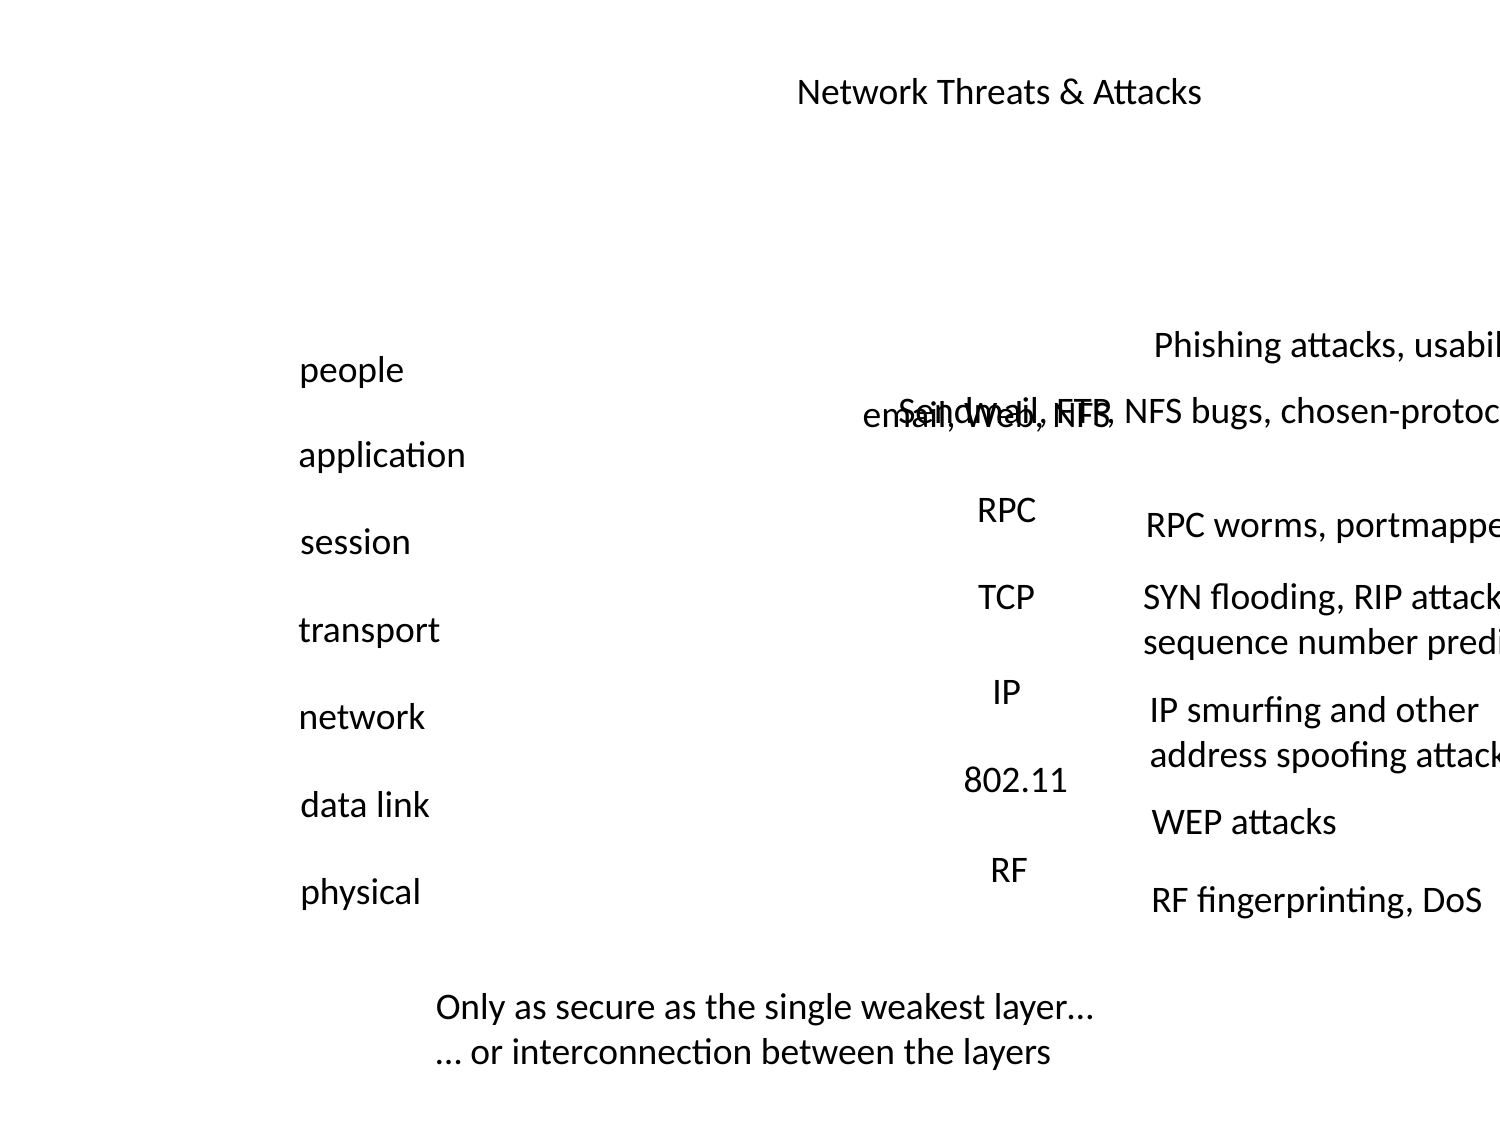

Network Threats & Attacks
Phishing attacks, usability

people

Sendmail, FTP, NFS bugs, chosen-protocol and version-rollback attacks
email, Web, NFS

application

RPC
RPC worms, portmapper exploits

session

TCP
SYN flooding, RIP attacks,
sequence number prediction

transport

IP

IP smurfing and other
address spoofing attacks
network

802.11

data link
WEP attacks

RF

physical
RF fingerprinting, DoS

Only as secure as the single weakest layer…
… or interconnection between the layers